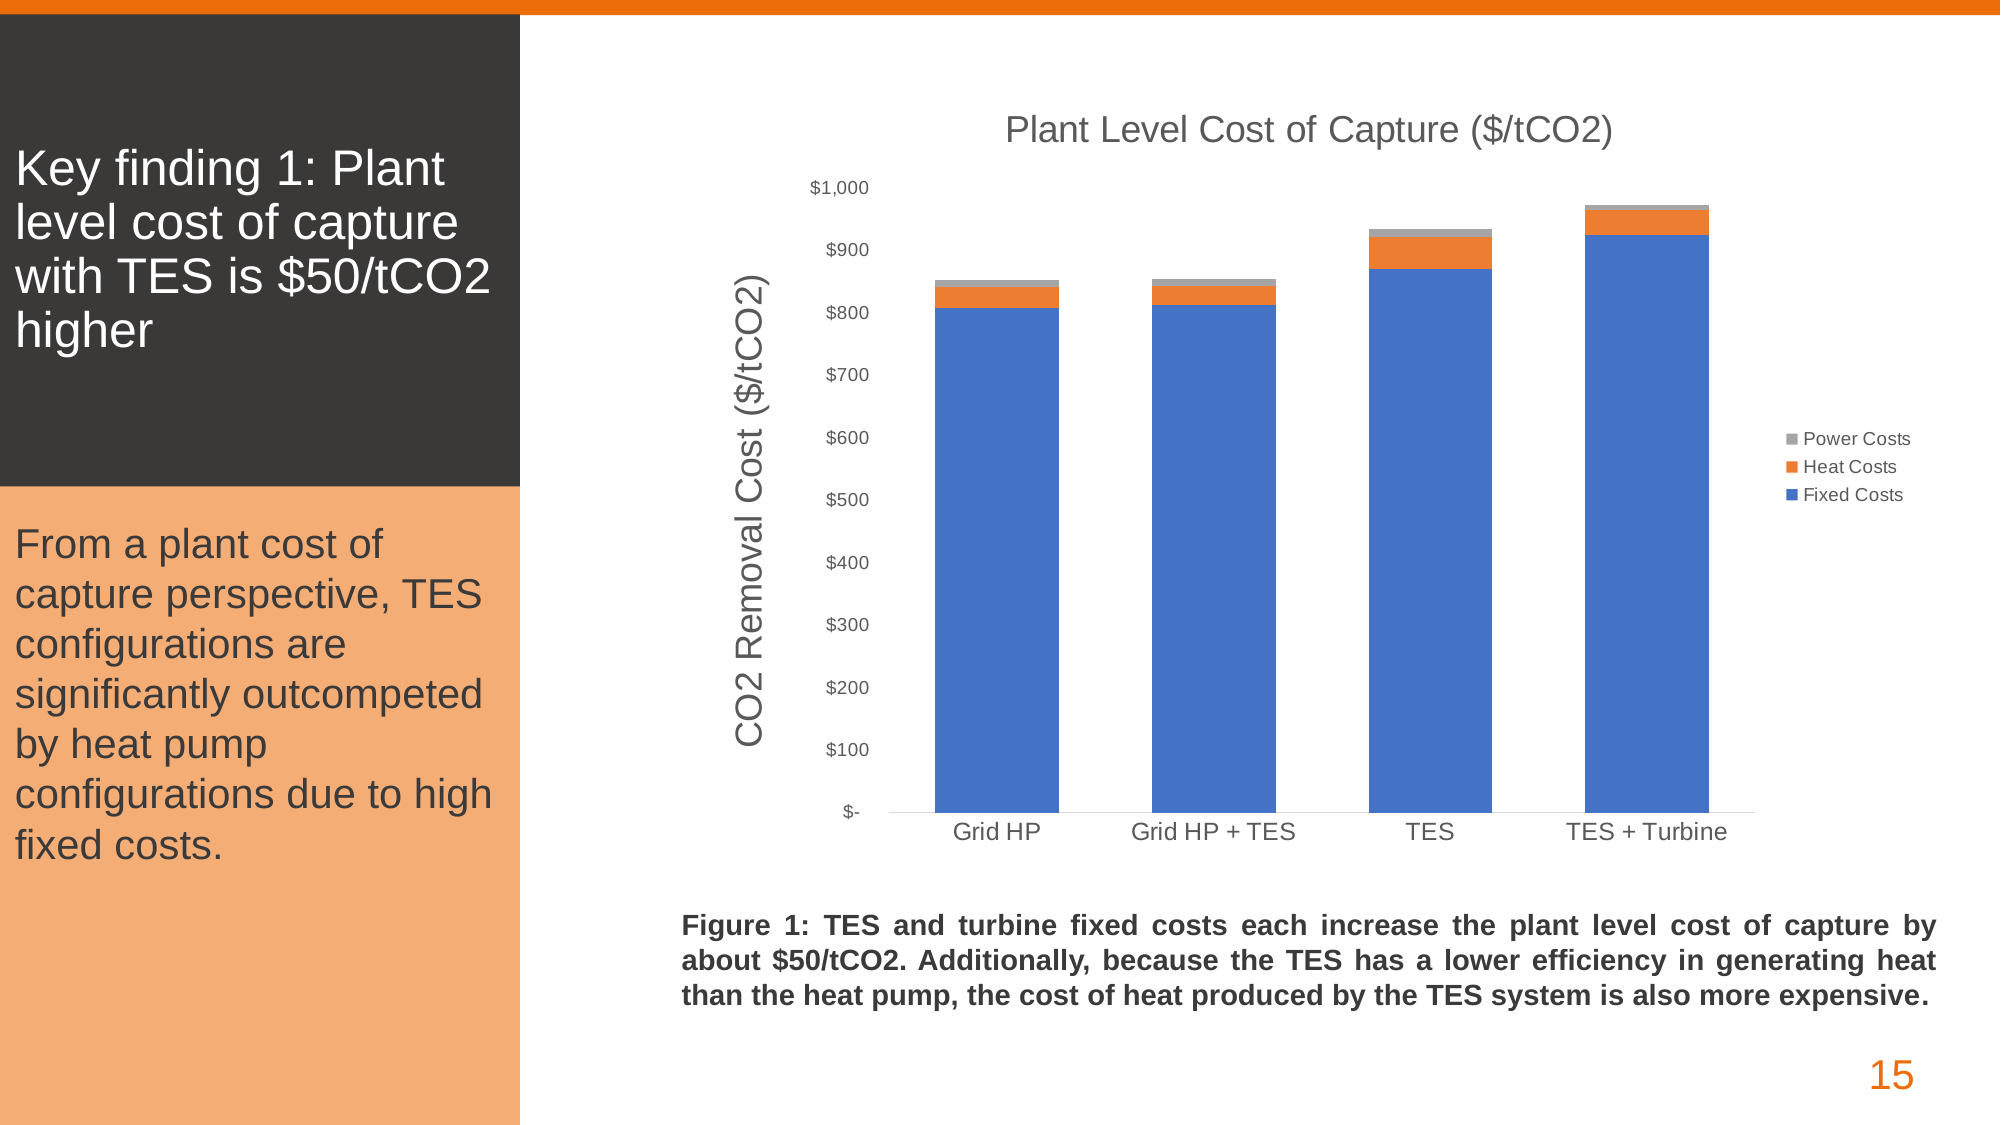

From a plant cost of capture perspective, TES  configurations are significantly outcompeted by heat pump configurations due to high fixed costs.
# Key finding 1: Plant level cost of capture with TES is $50/tCO2 higher

### Chart: Plant Level Cost of Capture ($/tCO2)

| Category | Fixed Costs | Heat Costs | Power Costs |
|---|---|---|---|
| Grid HP | 808.704273145682 | 33.4089265297122 | 11.6372156085925 |
| Grid HP + TES | 812.3036039384231 | 30.46048267360449 | 11.6372156085925 |
| TES | 870.917803592052 | 51.34300536930733 | 11.6372156085925 |
| TES + Turbine | 924.327185306434 | 40.24382786267632 | 8.32920873811336 |
Figure 1: TES and turbine fixed costs each increase the plant level cost of capture by about $50/tCO2. Additionally, because the TES has a lower efficiency in generating heat than the heat pump, the cost of heat produced by the TES system is also more expensive.
15